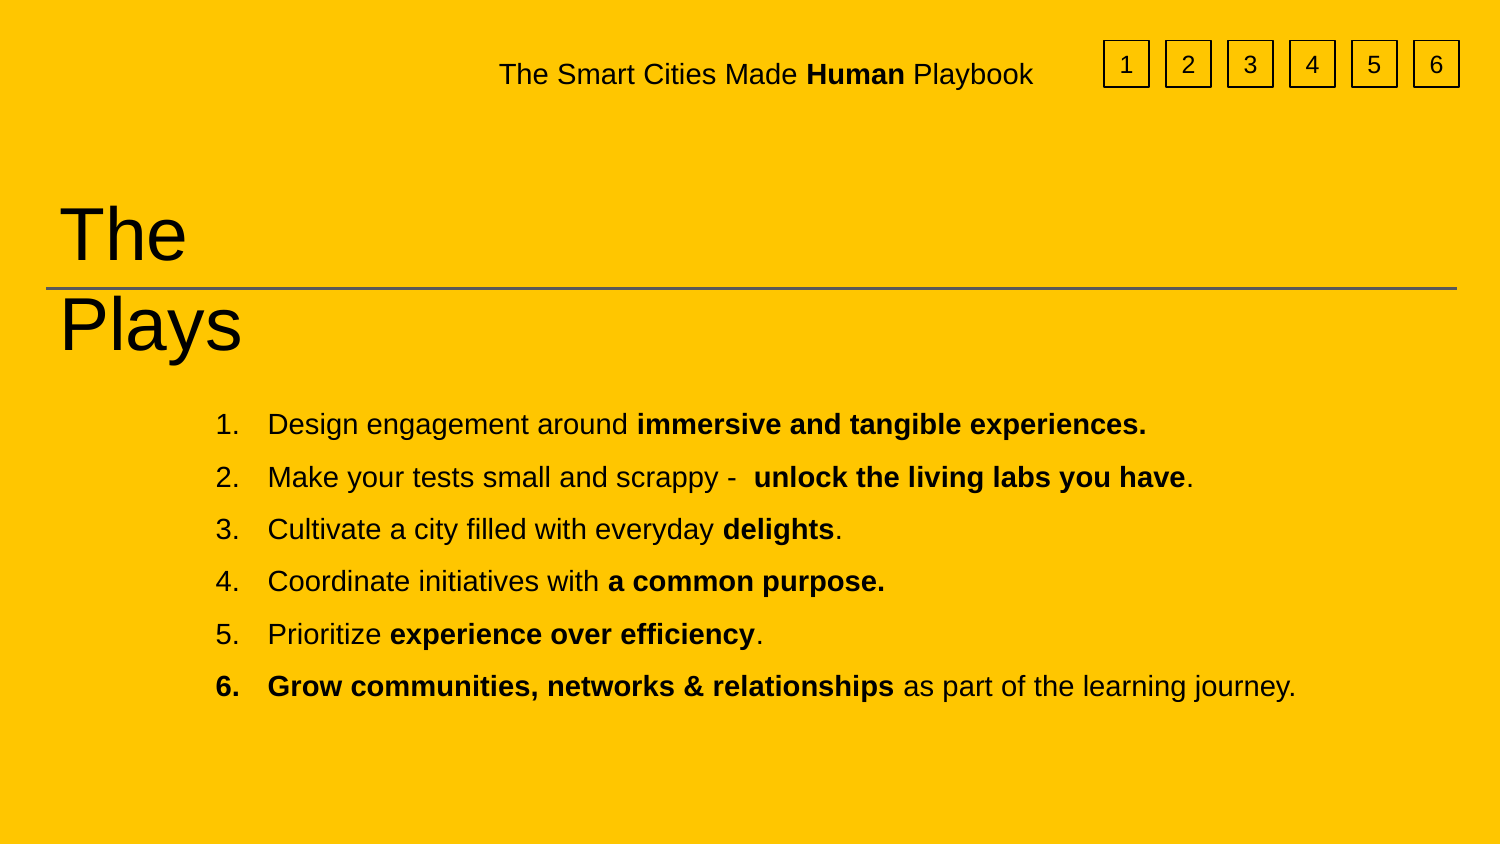

The Smart Cities Made Human Playbook
1
2
3
4
5
6
The Plays
Design engagement around immersive and tangible experiences.
Make your tests small and scrappy -  unlock the living labs you have.
Cultivate a city filled with everyday delights.
Coordinate initiatives with a common purpose.
Prioritize experience over efficiency.
Grow communities, networks & relationships as part of the learning journey.